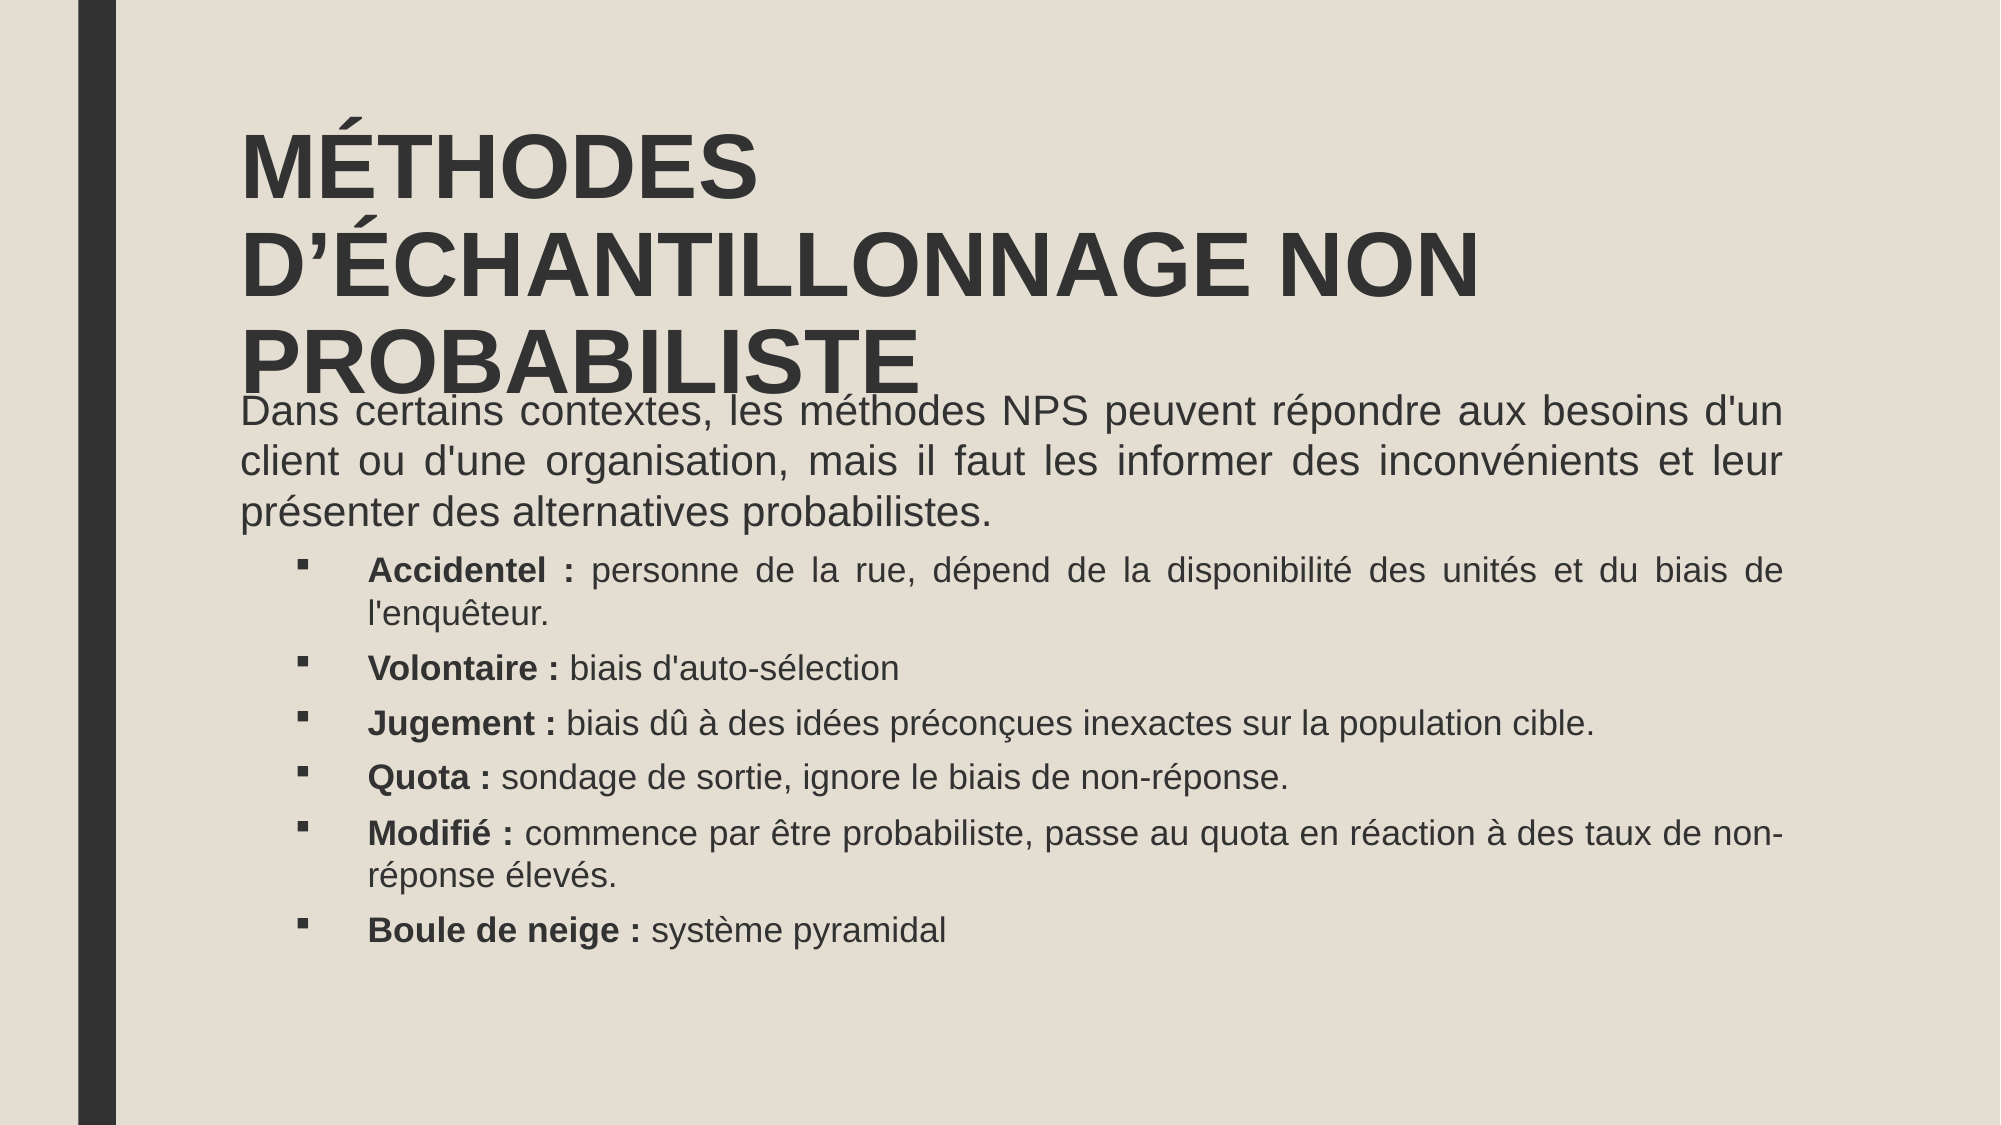

# MÉTHODES D’ÉCHANTILLONNAGE NON PROBABILISTE
Dans certains contextes, les méthodes NPS peuvent répondre aux besoins d'un client ou d'une organisation, mais il faut les informer des inconvénients et leur présenter des alternatives probabilistes.
Accidentel : personne de la rue, dépend de la disponibilité des unités et du biais de l'enquêteur.
Volontaire : biais d'auto-sélection
Jugement : biais dû à des idées préconçues inexactes sur la population cible.
Quota : sondage de sortie, ignore le biais de non-réponse.
Modifié : commence par être probabiliste, passe au quota en réaction à des taux de non-réponse élevés.
Boule de neige : système pyramidal